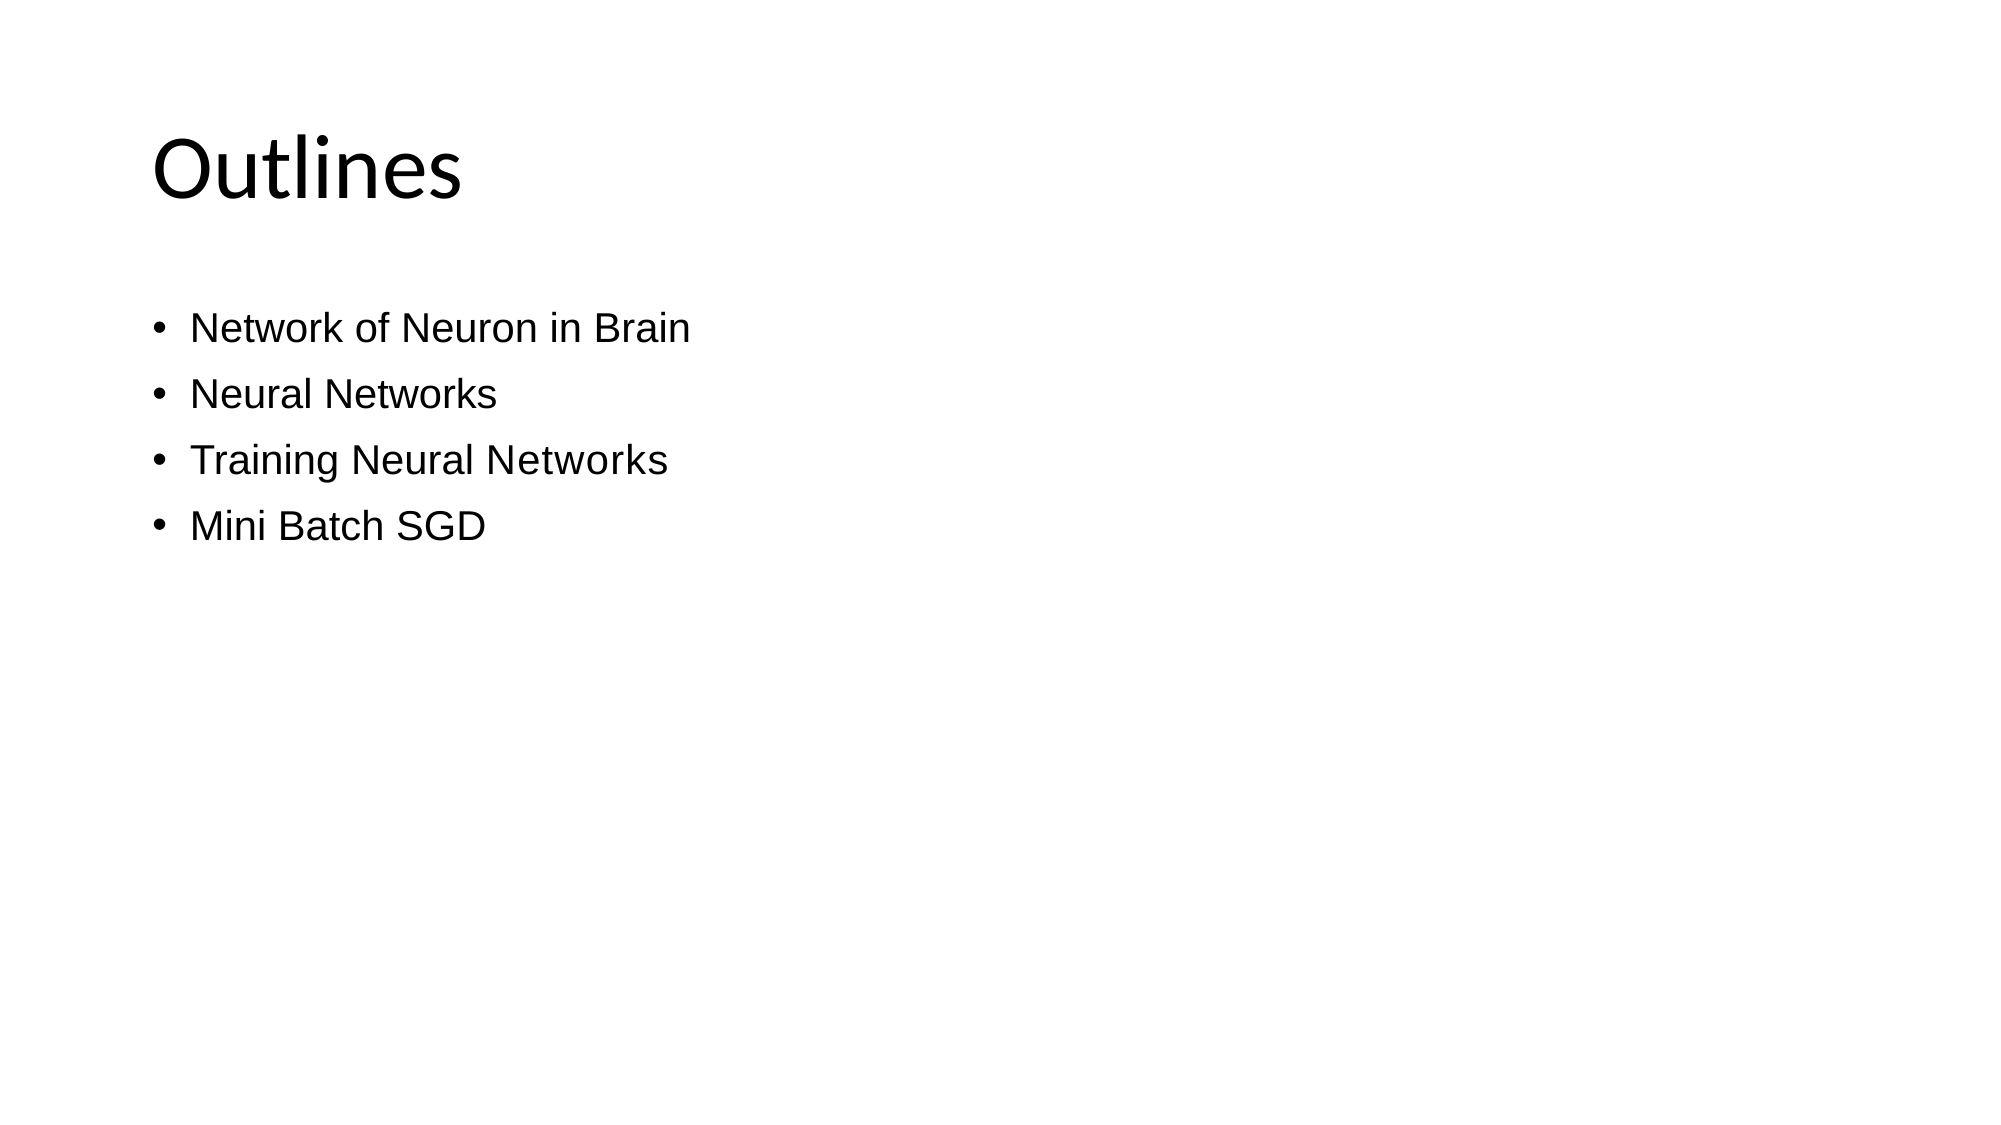

# Outlines
Network of Neuron in Brain
Neural Networks
Training Neural Networks
Mini Batch SGD